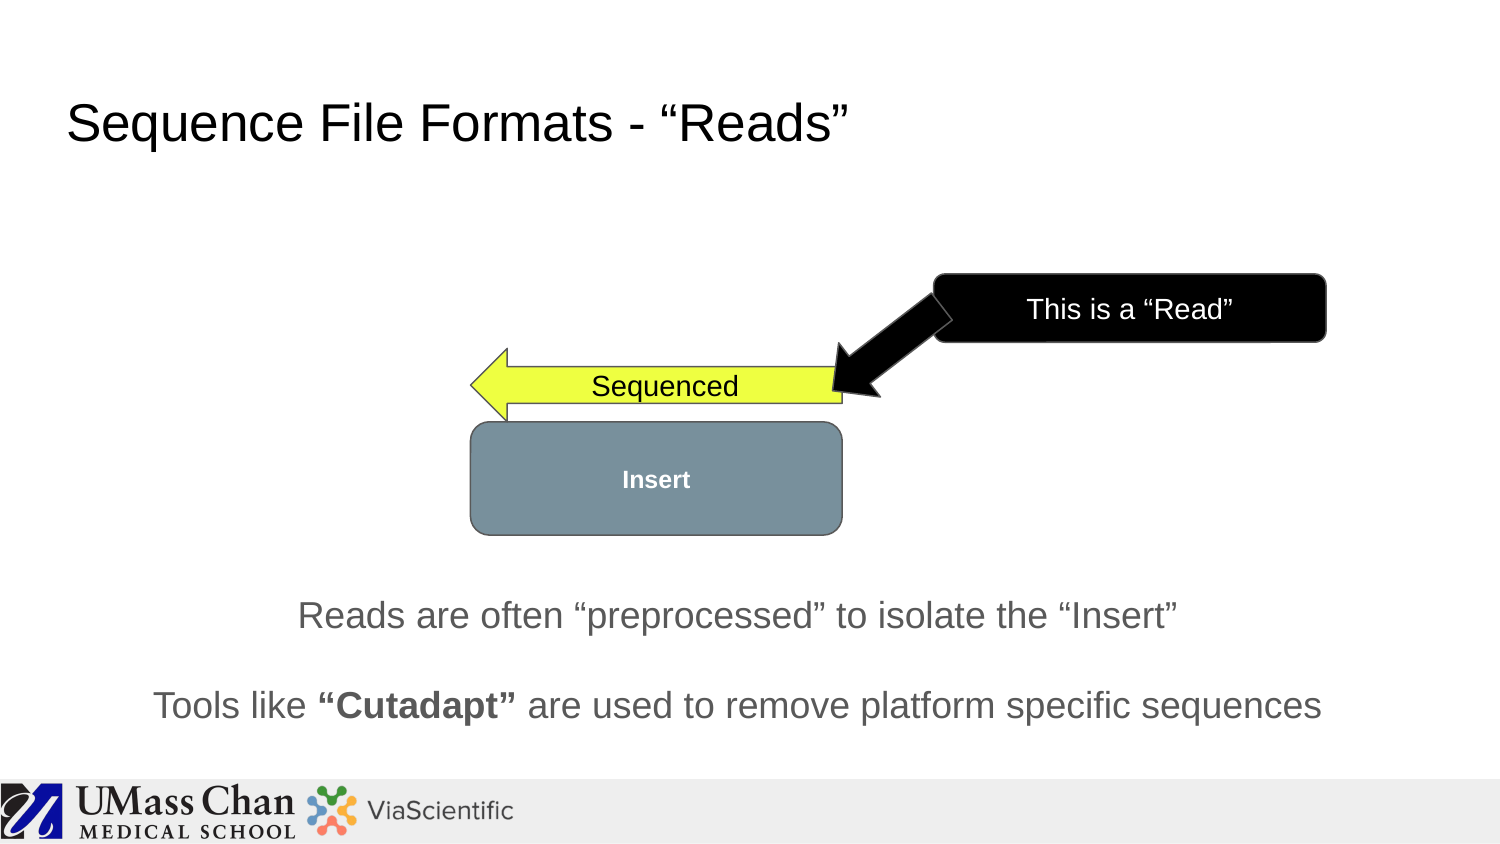

# Sequence File Formats - “Reads”

This is a “Read”

Sequenced
Insert
Reads are often “preprocessed” to isolate the “Insert”

Tools like “Cutadapt” are used to remove platform specific sequences